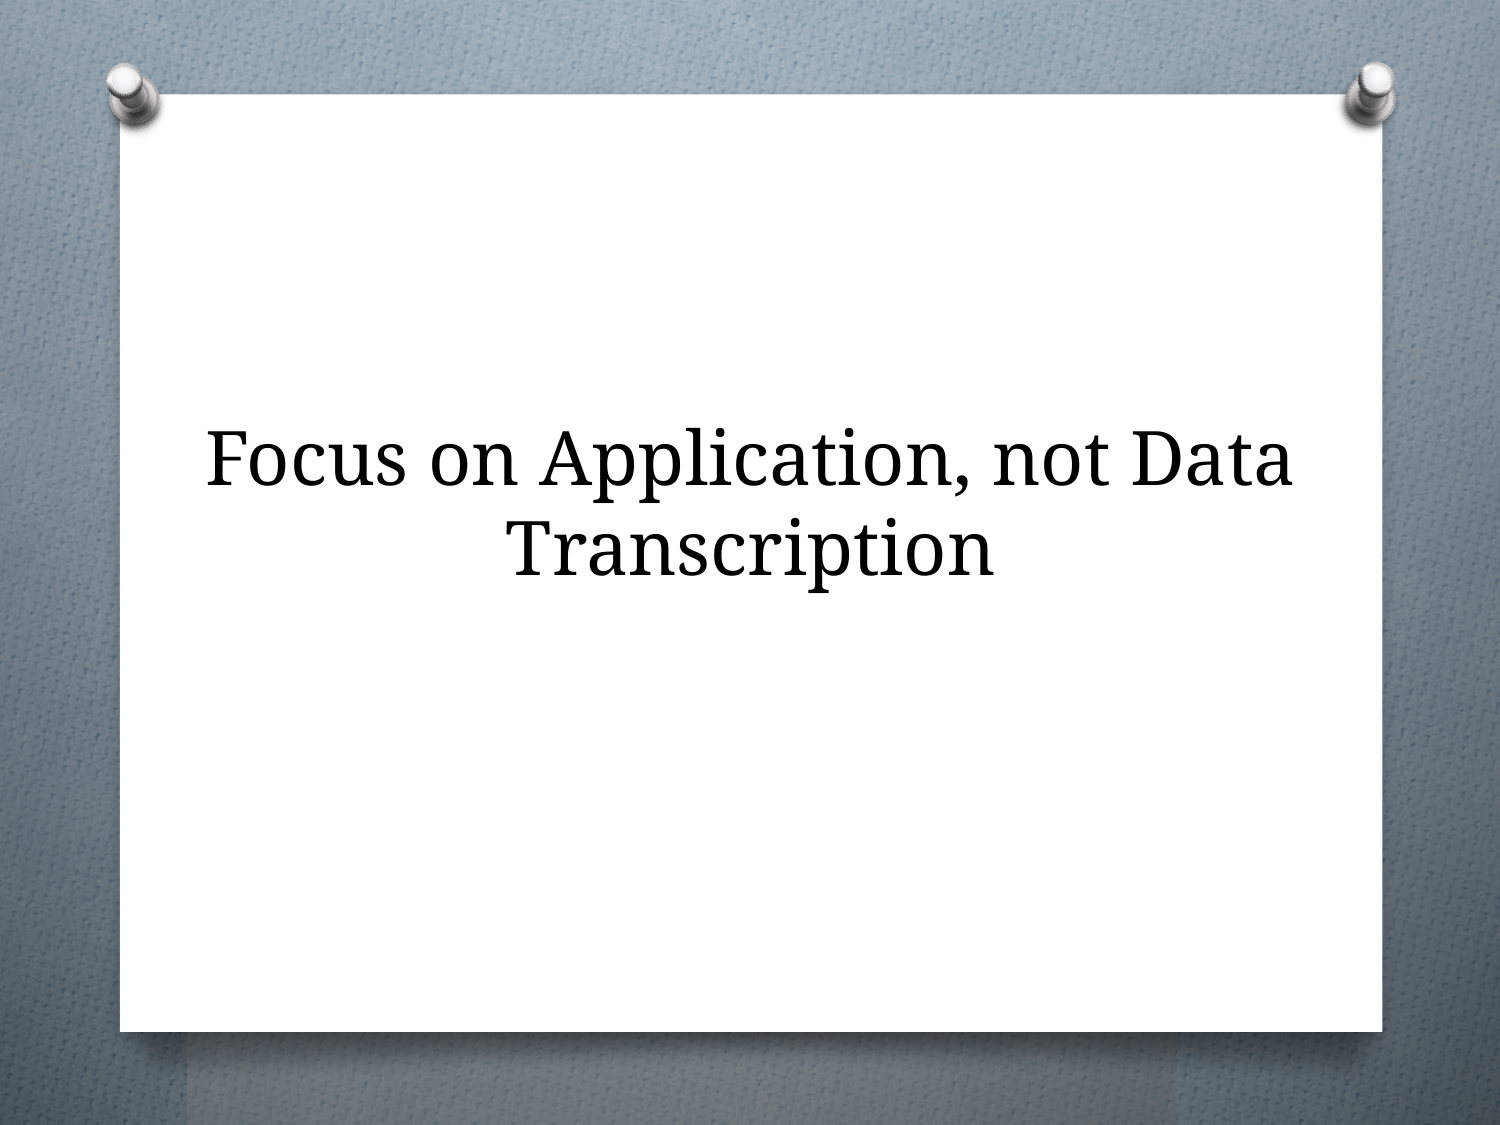

# Focus on Application, not Data Transcription